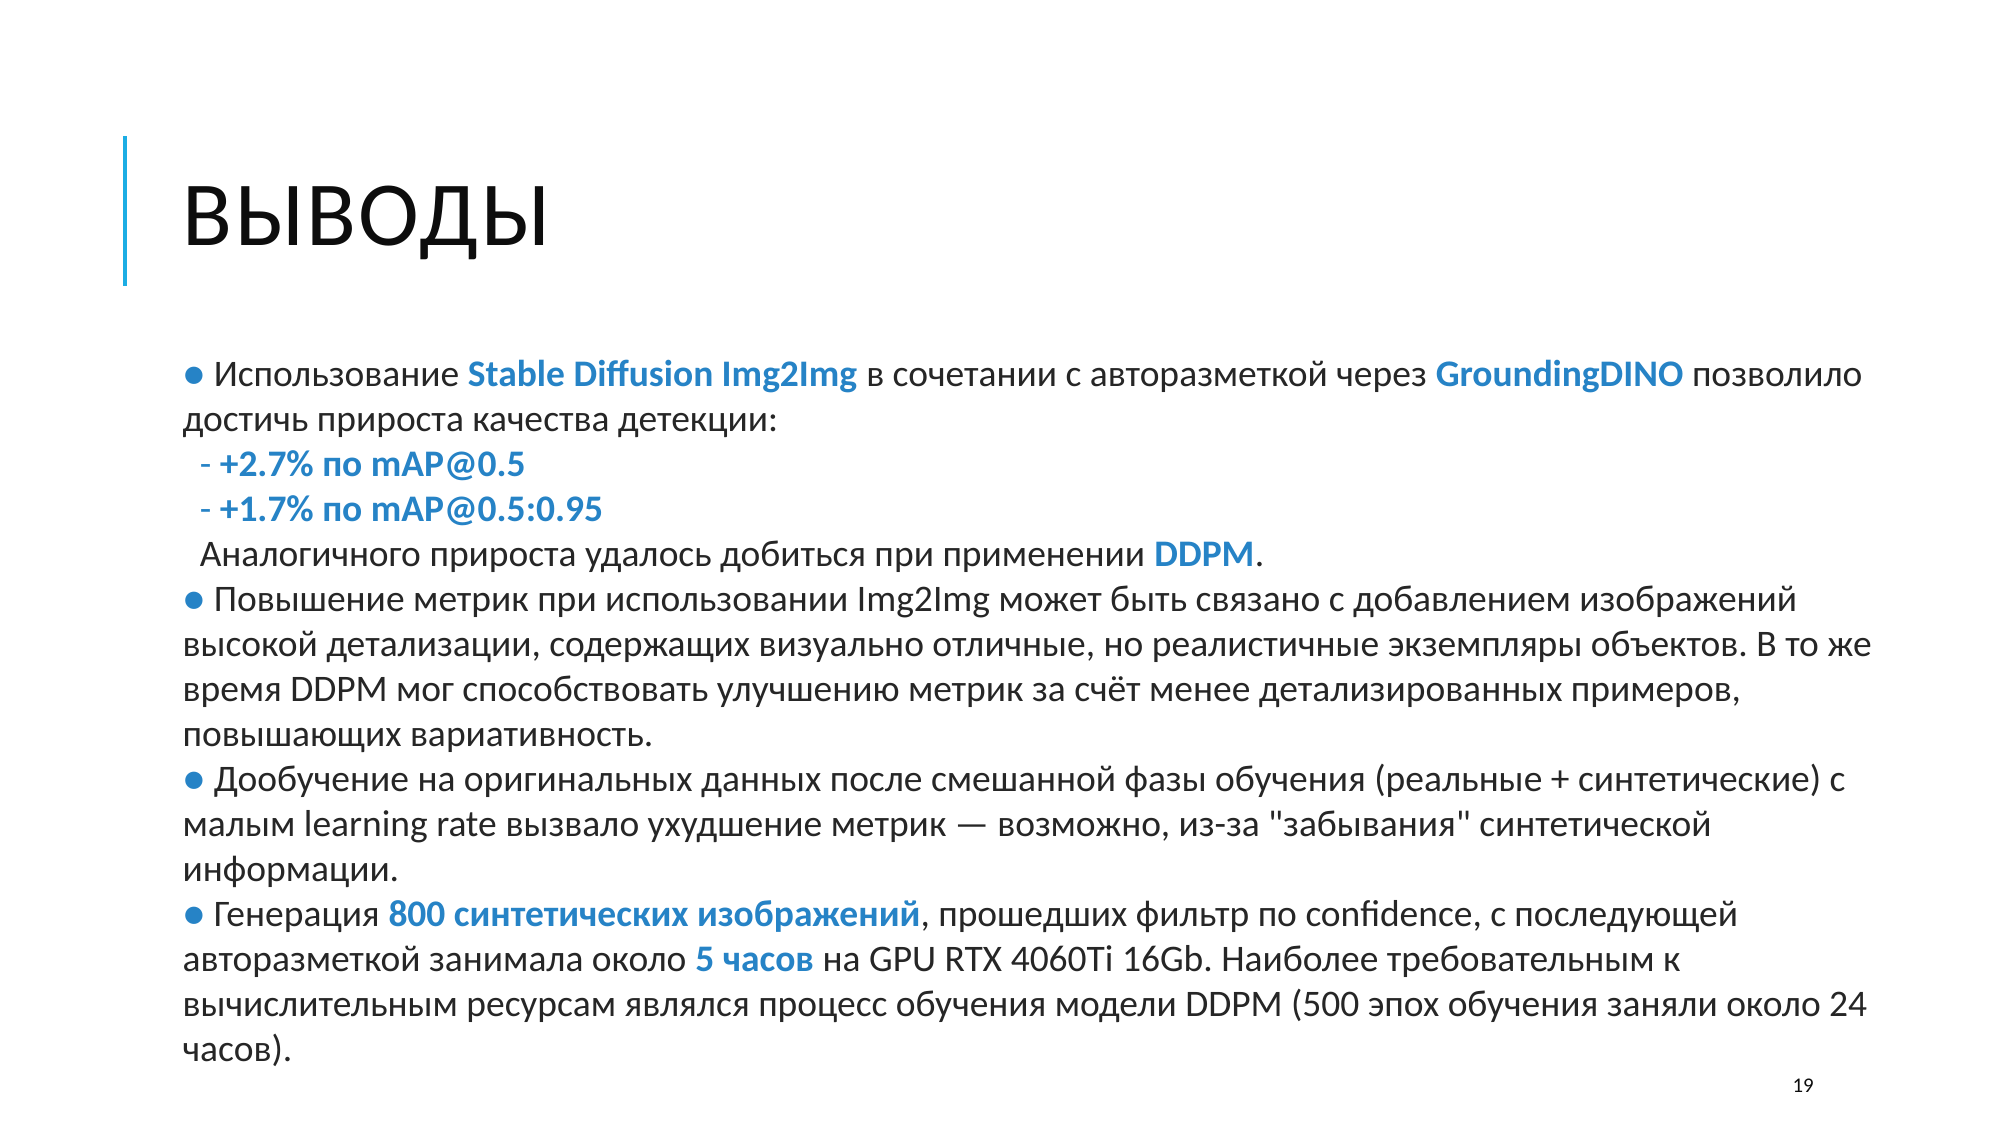

# Выводы
● Использование Stable Diffusion Img2Img в сочетании с авторазметкой через GroundingDINO позволило достичь прироста качества детекции:
  - +2.7% по mAP@0.5
  - +1.7% по mAP@0.5:0.95
  Аналогичного прироста удалось добиться при применении DDPM.
● Повышение метрик при использовании Img2Img может быть связано с добавлением изображений высокой детализации, содержащих визуально отличные, но реалистичные экземпляры объектов. В то же время DDPM мог способствовать улучшению метрик за счёт менее детализированных примеров, повышающих вариативность.
● Дообучение на оригинальных данных после смешанной фазы обучения (реальные + синтетические) с малым learning rate вызвало ухудшение метрик — возможно, из-за "забывания" синтетической информации.
● Генерация 800 синтетических изображений, прошедших фильтр по confidence, с последующей авторазметкой занимала около 5 часов на GPU RTX 4060Ti 16Gb. Наиболее требовательным к вычислительным ресурсам являлся процесс обучения модели DDPM (500 эпох обучения заняли около 24 часов).
19